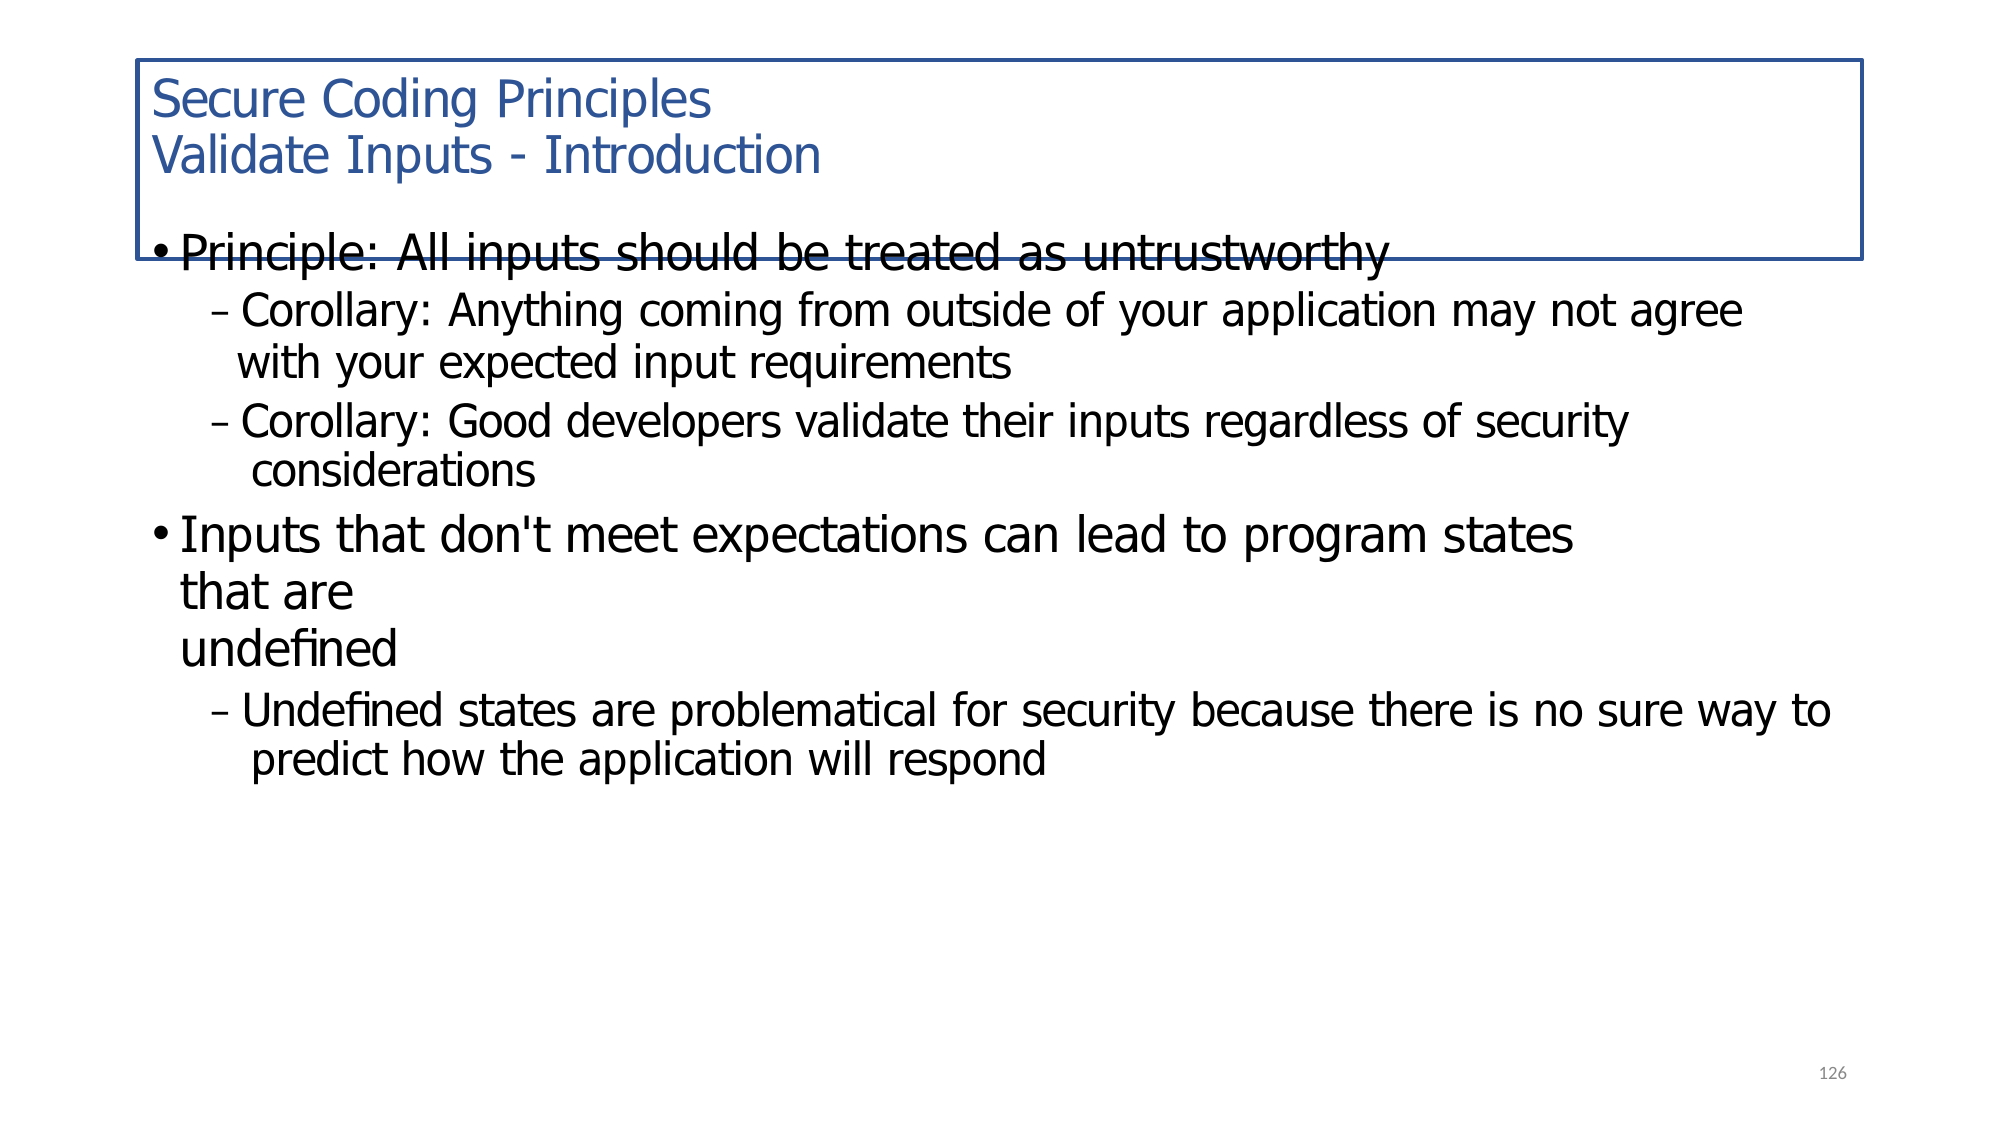

# Secure Coding Principles  Validate Inputs - Introduction
Principle: All inputs should be treated as untrustworthy
– Corollary: Anything coming from outside of your application may not agree
with your expected input requirements
– Corollary: Good developers validate their inputs regardless of security  considerations
Inputs that don't meet expectations can lead to program states that are
undefined
– Undefined states are problematical for security because there is no sure way to  predict how the application will respond
126